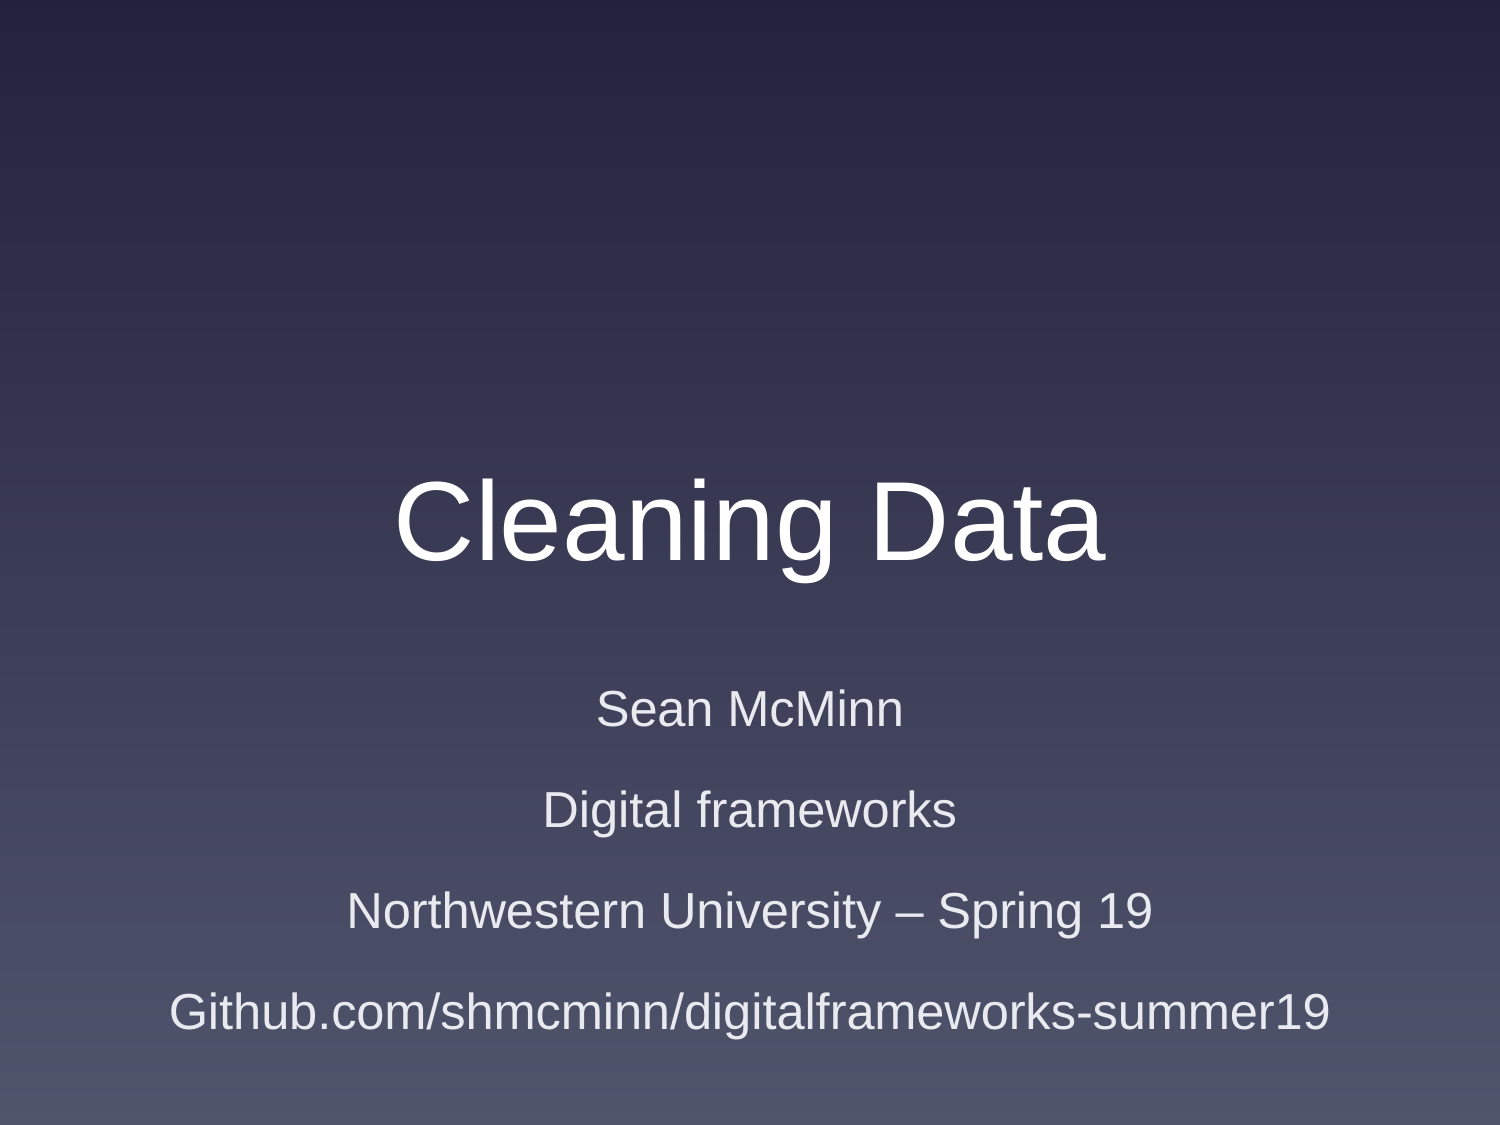

# Cleaning Data
Sean McMinn
Digital frameworks
Northwestern University – Spring 19
Github.com/shmcminn/digitalframeworks-summer19